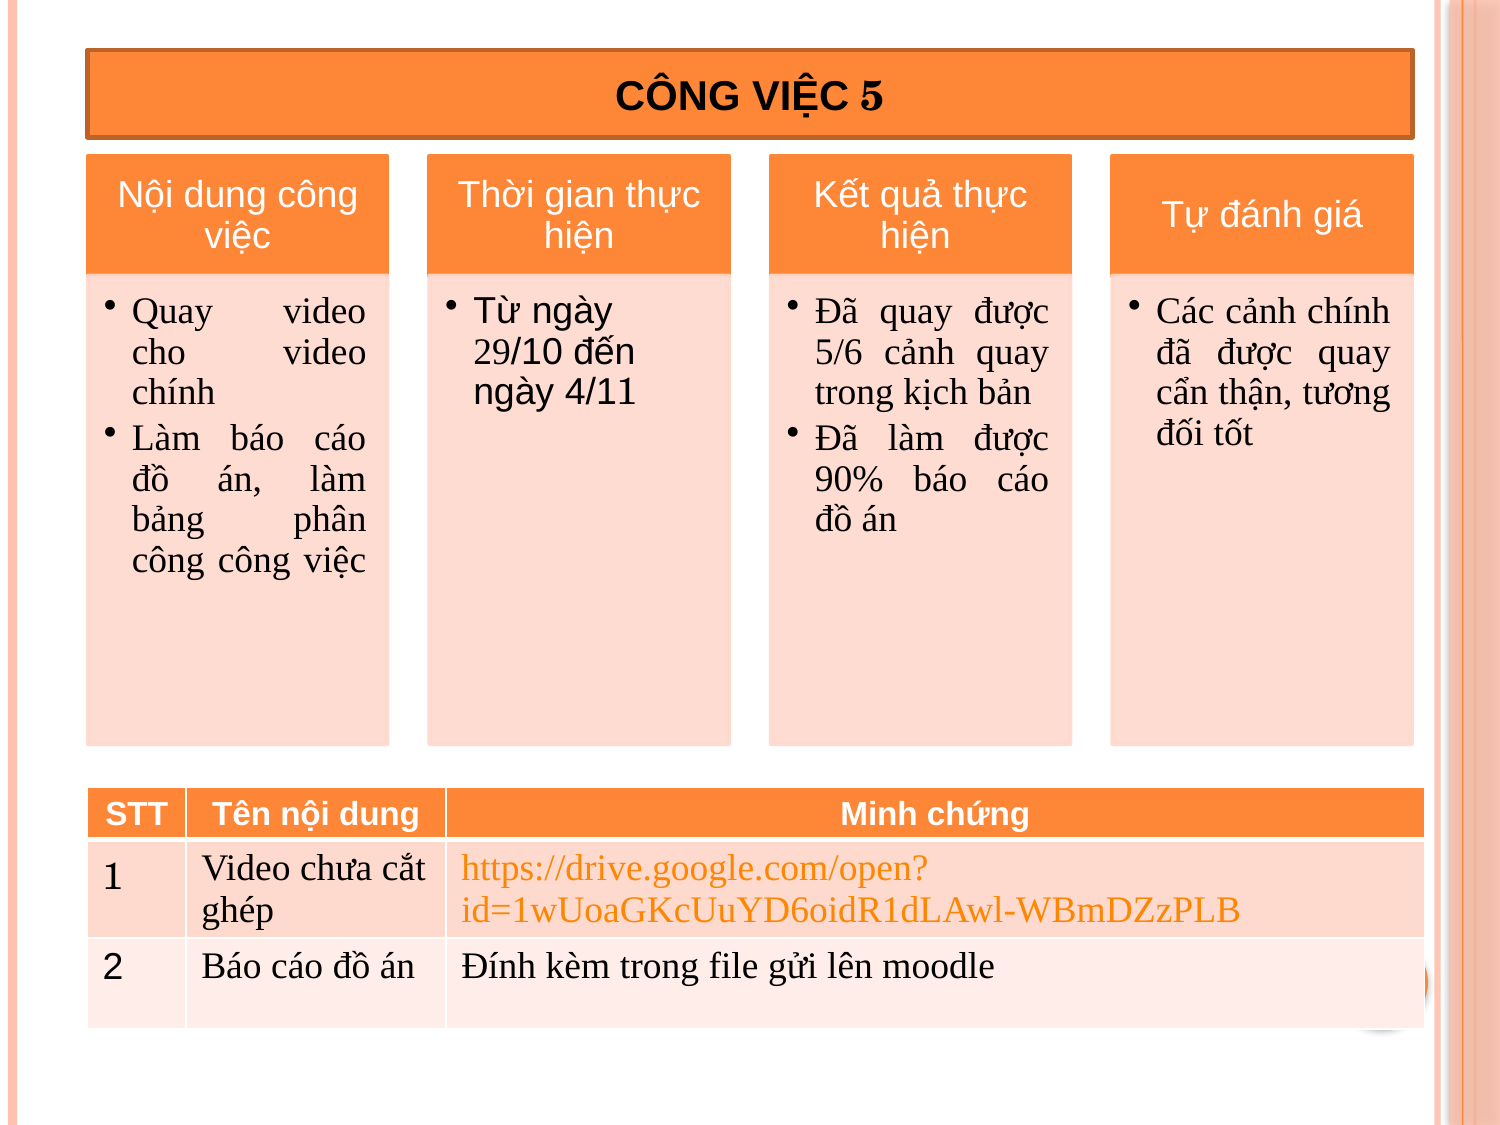

CÔNG VIỆC 5
Nội dung công việc
Quay video cho video chính
Làm báo cáo đồ án, làm bảng phân công công việc
Thời gian thực hiện
Từ ngày 29/10 đến ngày 4/11
Kết quả thực hiện
Đã quay được 5/6 cảnh quay trong kịch bản
Đã làm được 90% báo cáo đồ án
Tự đánh giá
Các cảnh chính đã được quay cẩn thận, tương đối tốt
| STT | Tên nội dung | Minh chứng |
| --- | --- | --- |
| 1 | Video chưa cắt ghép | https://drive.google.com/open?id=1wUoaGKcUuYD6oidR1dLAwl-WBmDZzPLB |
| 2 | Báo cáo đồ án | Đính kèm trong file gửi lên moodle |